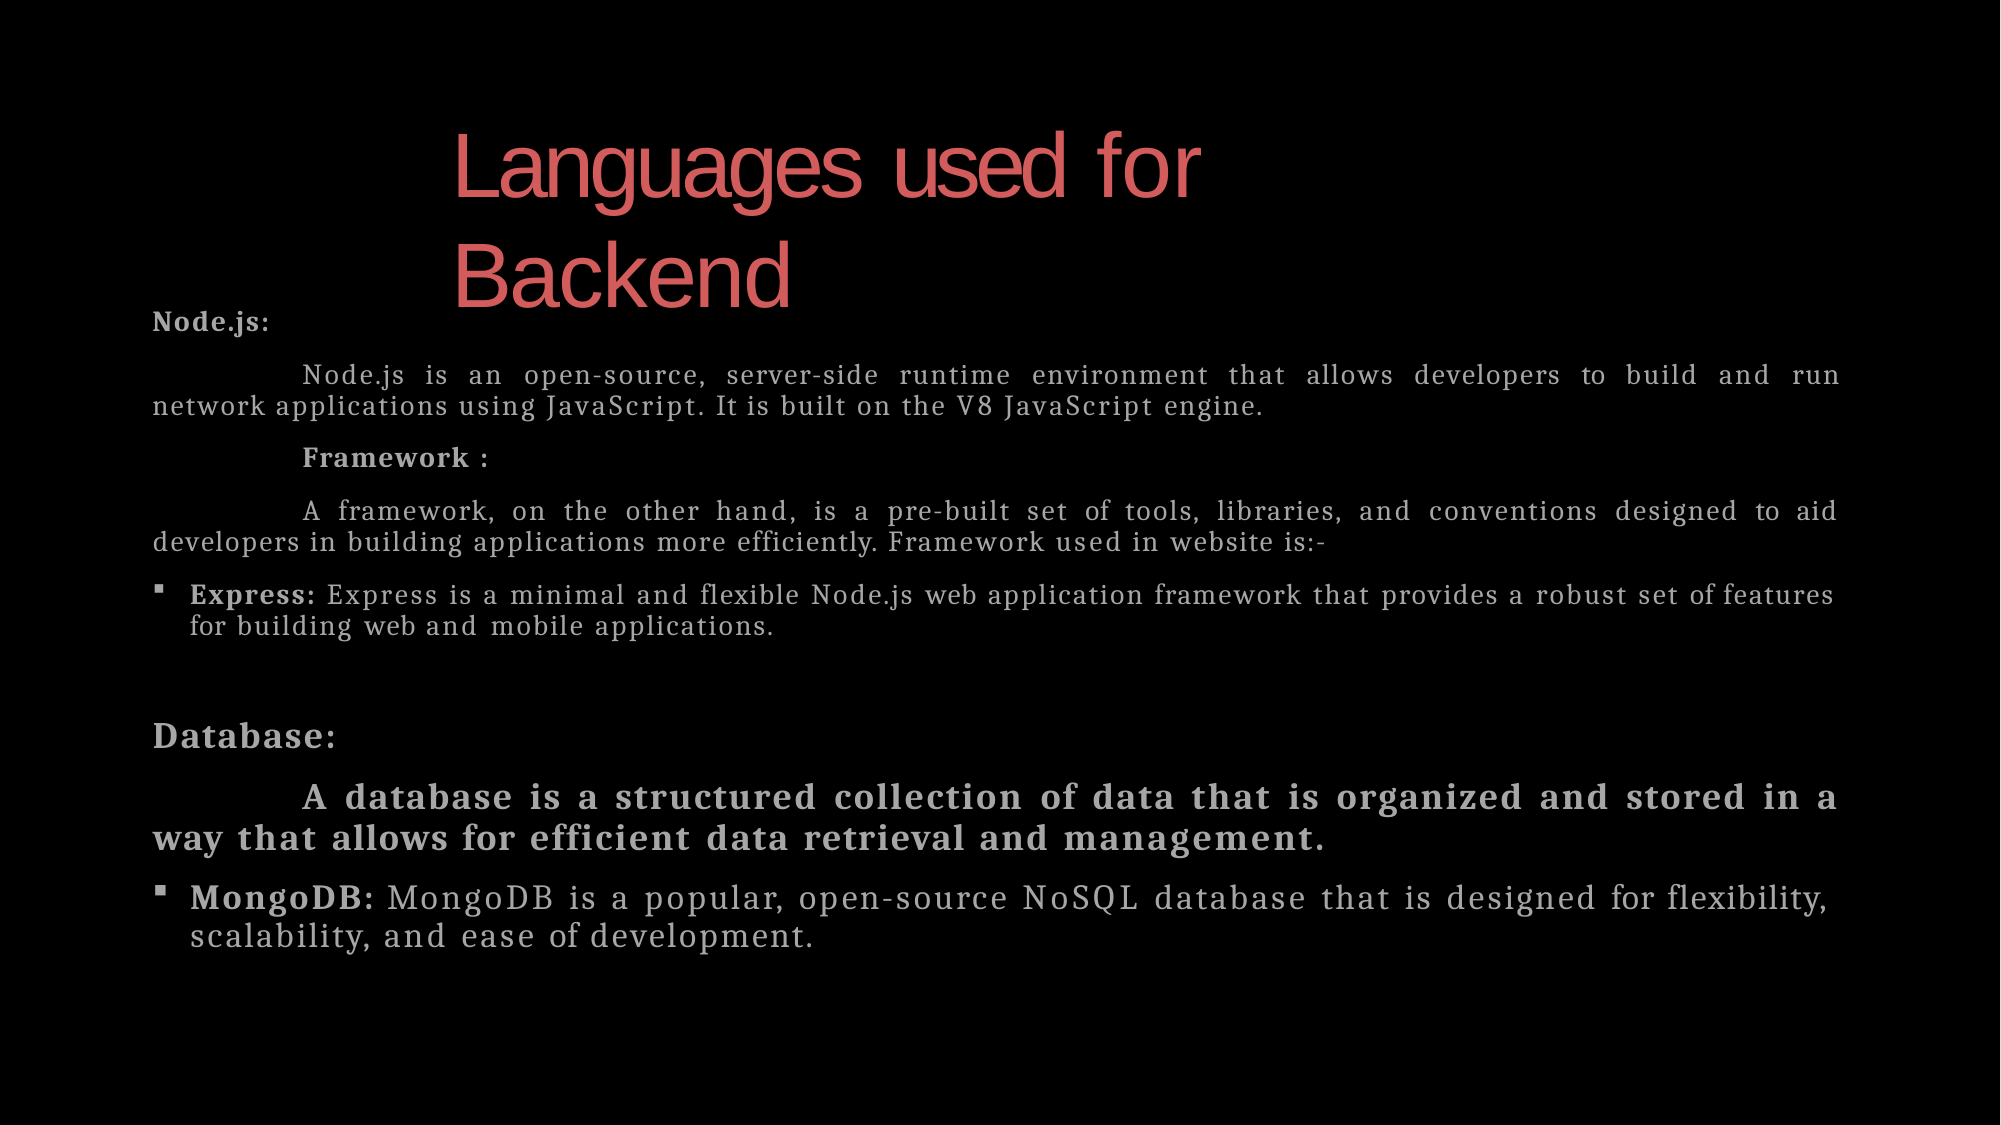

# Languages used for Backend
Node.js:
Node.js  is  an  open-source,  server-side  runtime  environment  that  allows  developers  to  build  and  run network applications using JavaScript. It is built on the V8 JavaScript engine.
Framework :
A framework, on the other hand, is a pre-built set of tools, libraries, and conventions designed to aid developers in building applications more efficiently. Framework used in website is:-
Express: Express is a minimal and flexible Node.js web application framework that provides a robust set of features for building web and mobile applications.

Database:
A database is a structured collection of data that is organized and stored in a way that allows for efficient data retrieval and management.
MongoDB: MongoDB is a popular, open-source NoSQL database that is designed for flexibility, scalability, and ease of development.